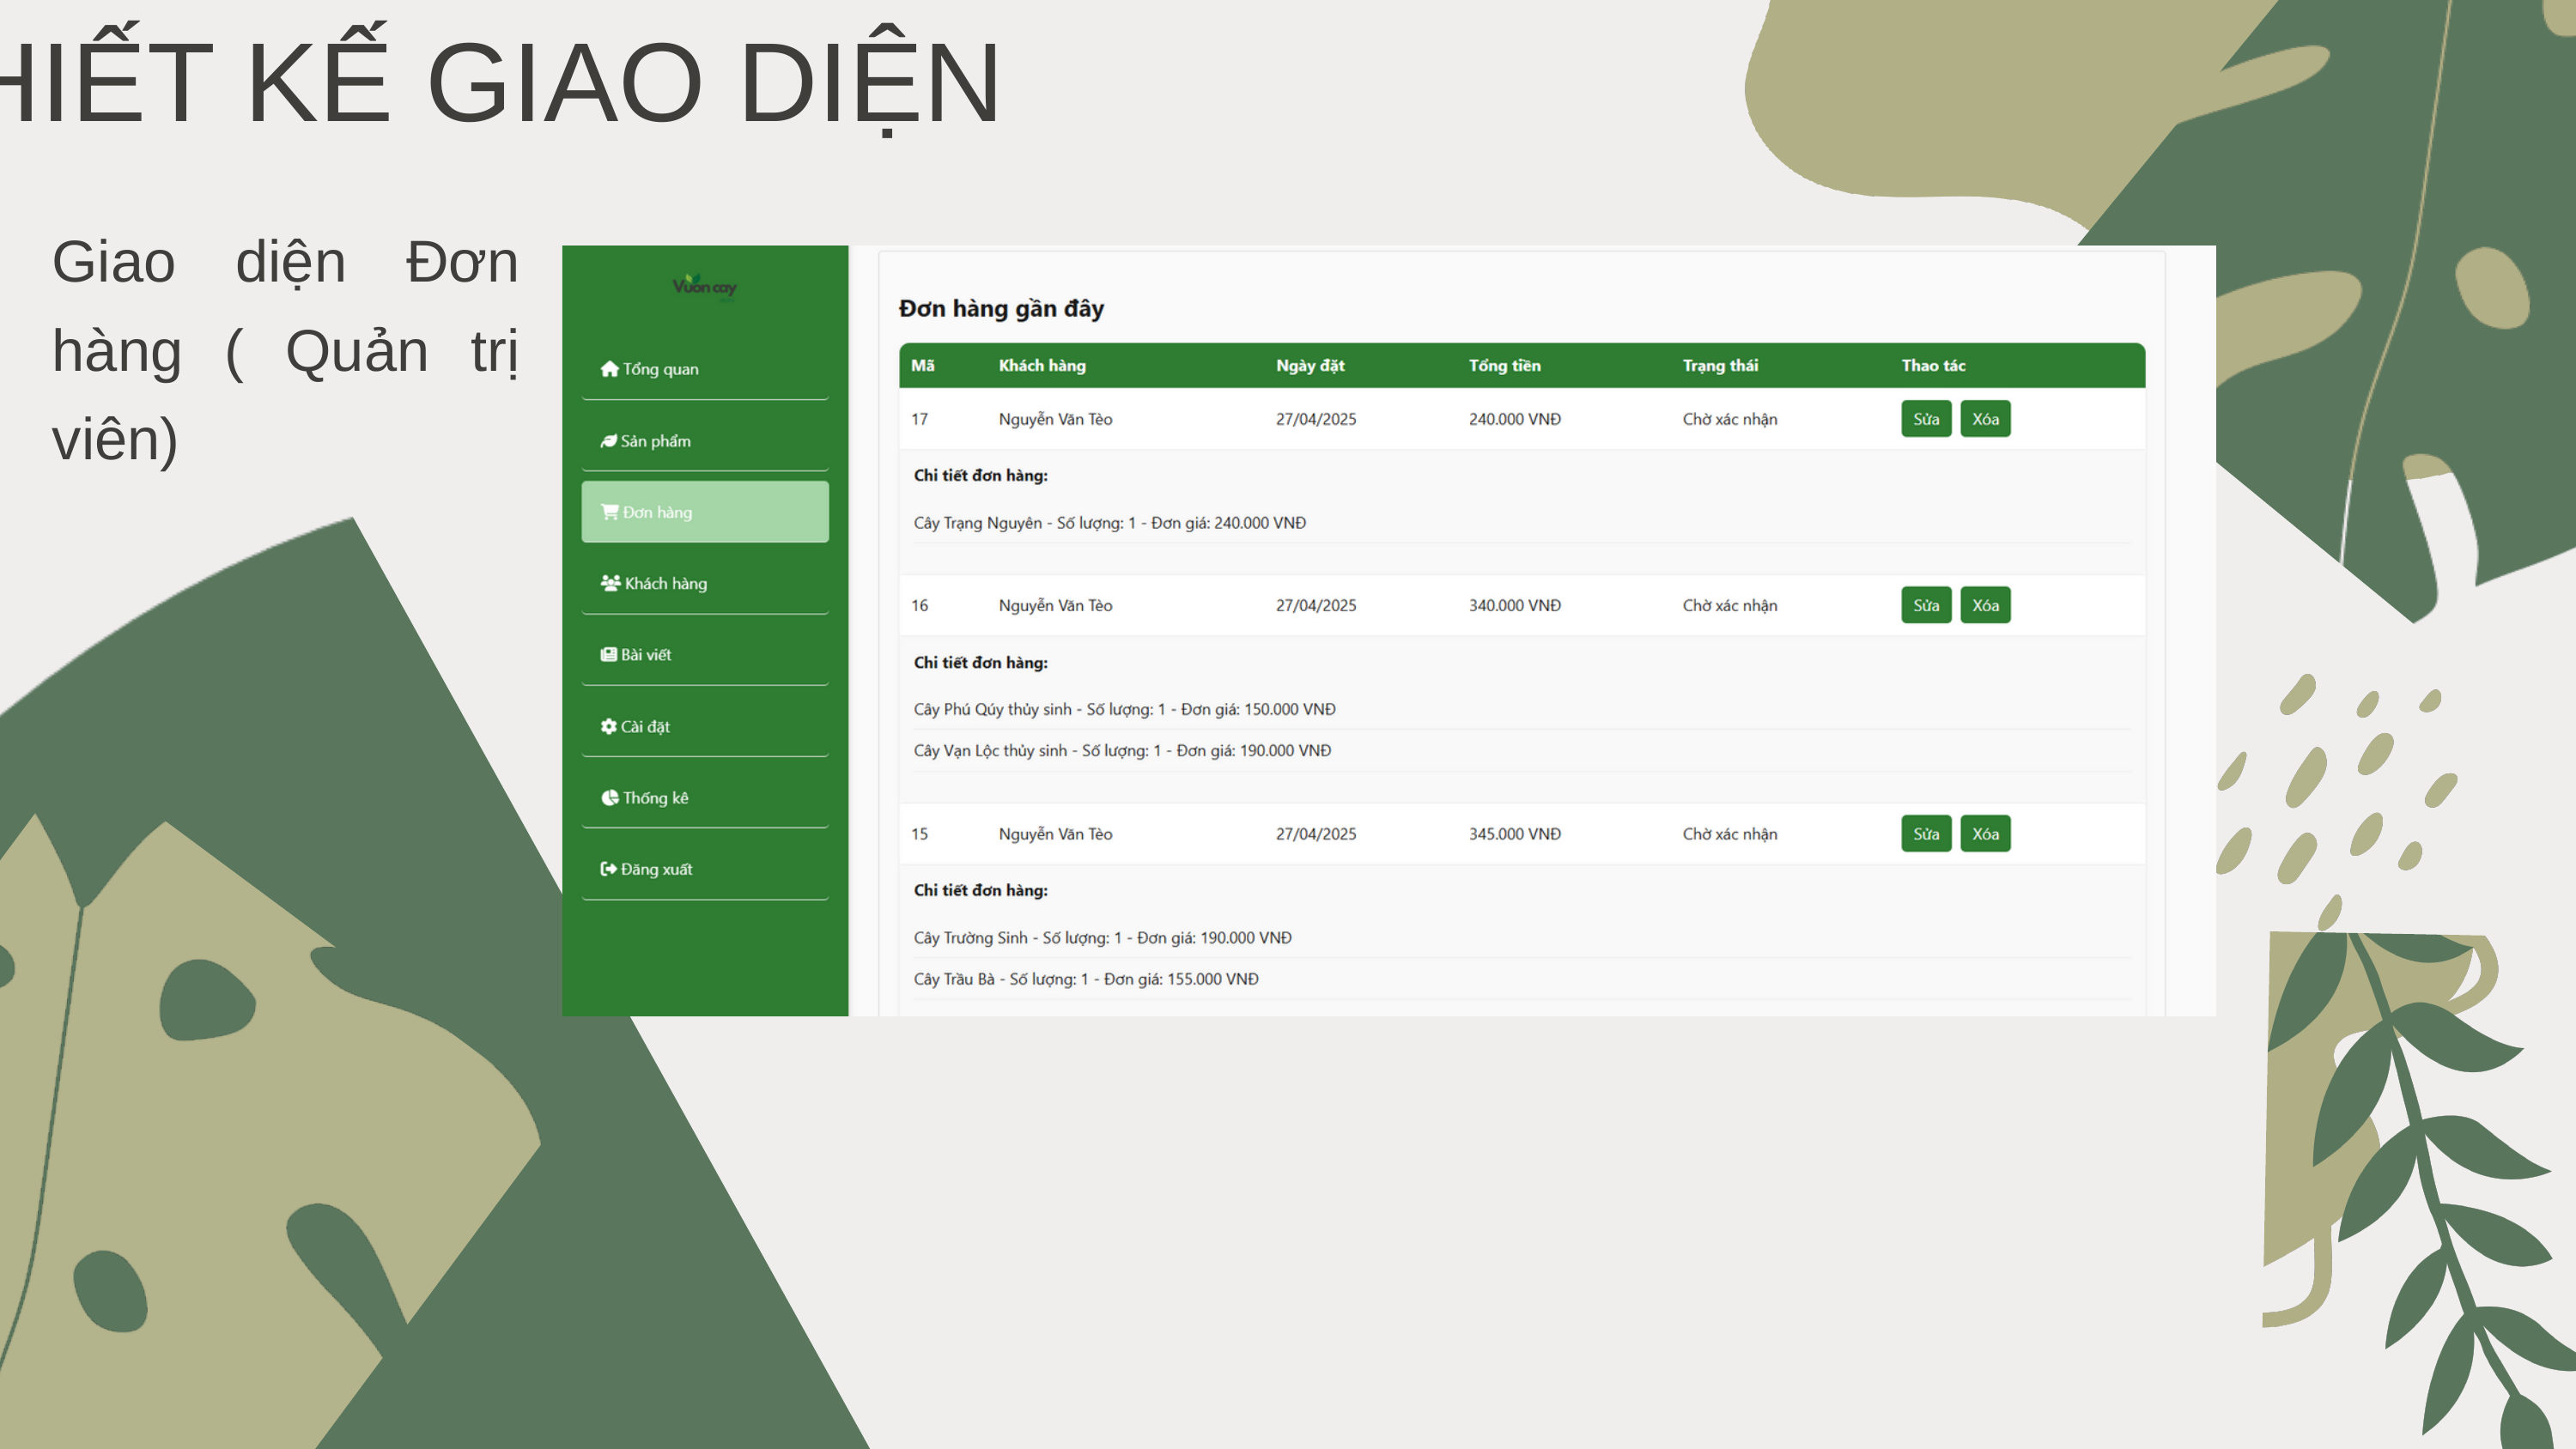

THIẾT KẾ GIAO DIỆN
Giao diện Đơn hàng ( Quản trị viên)